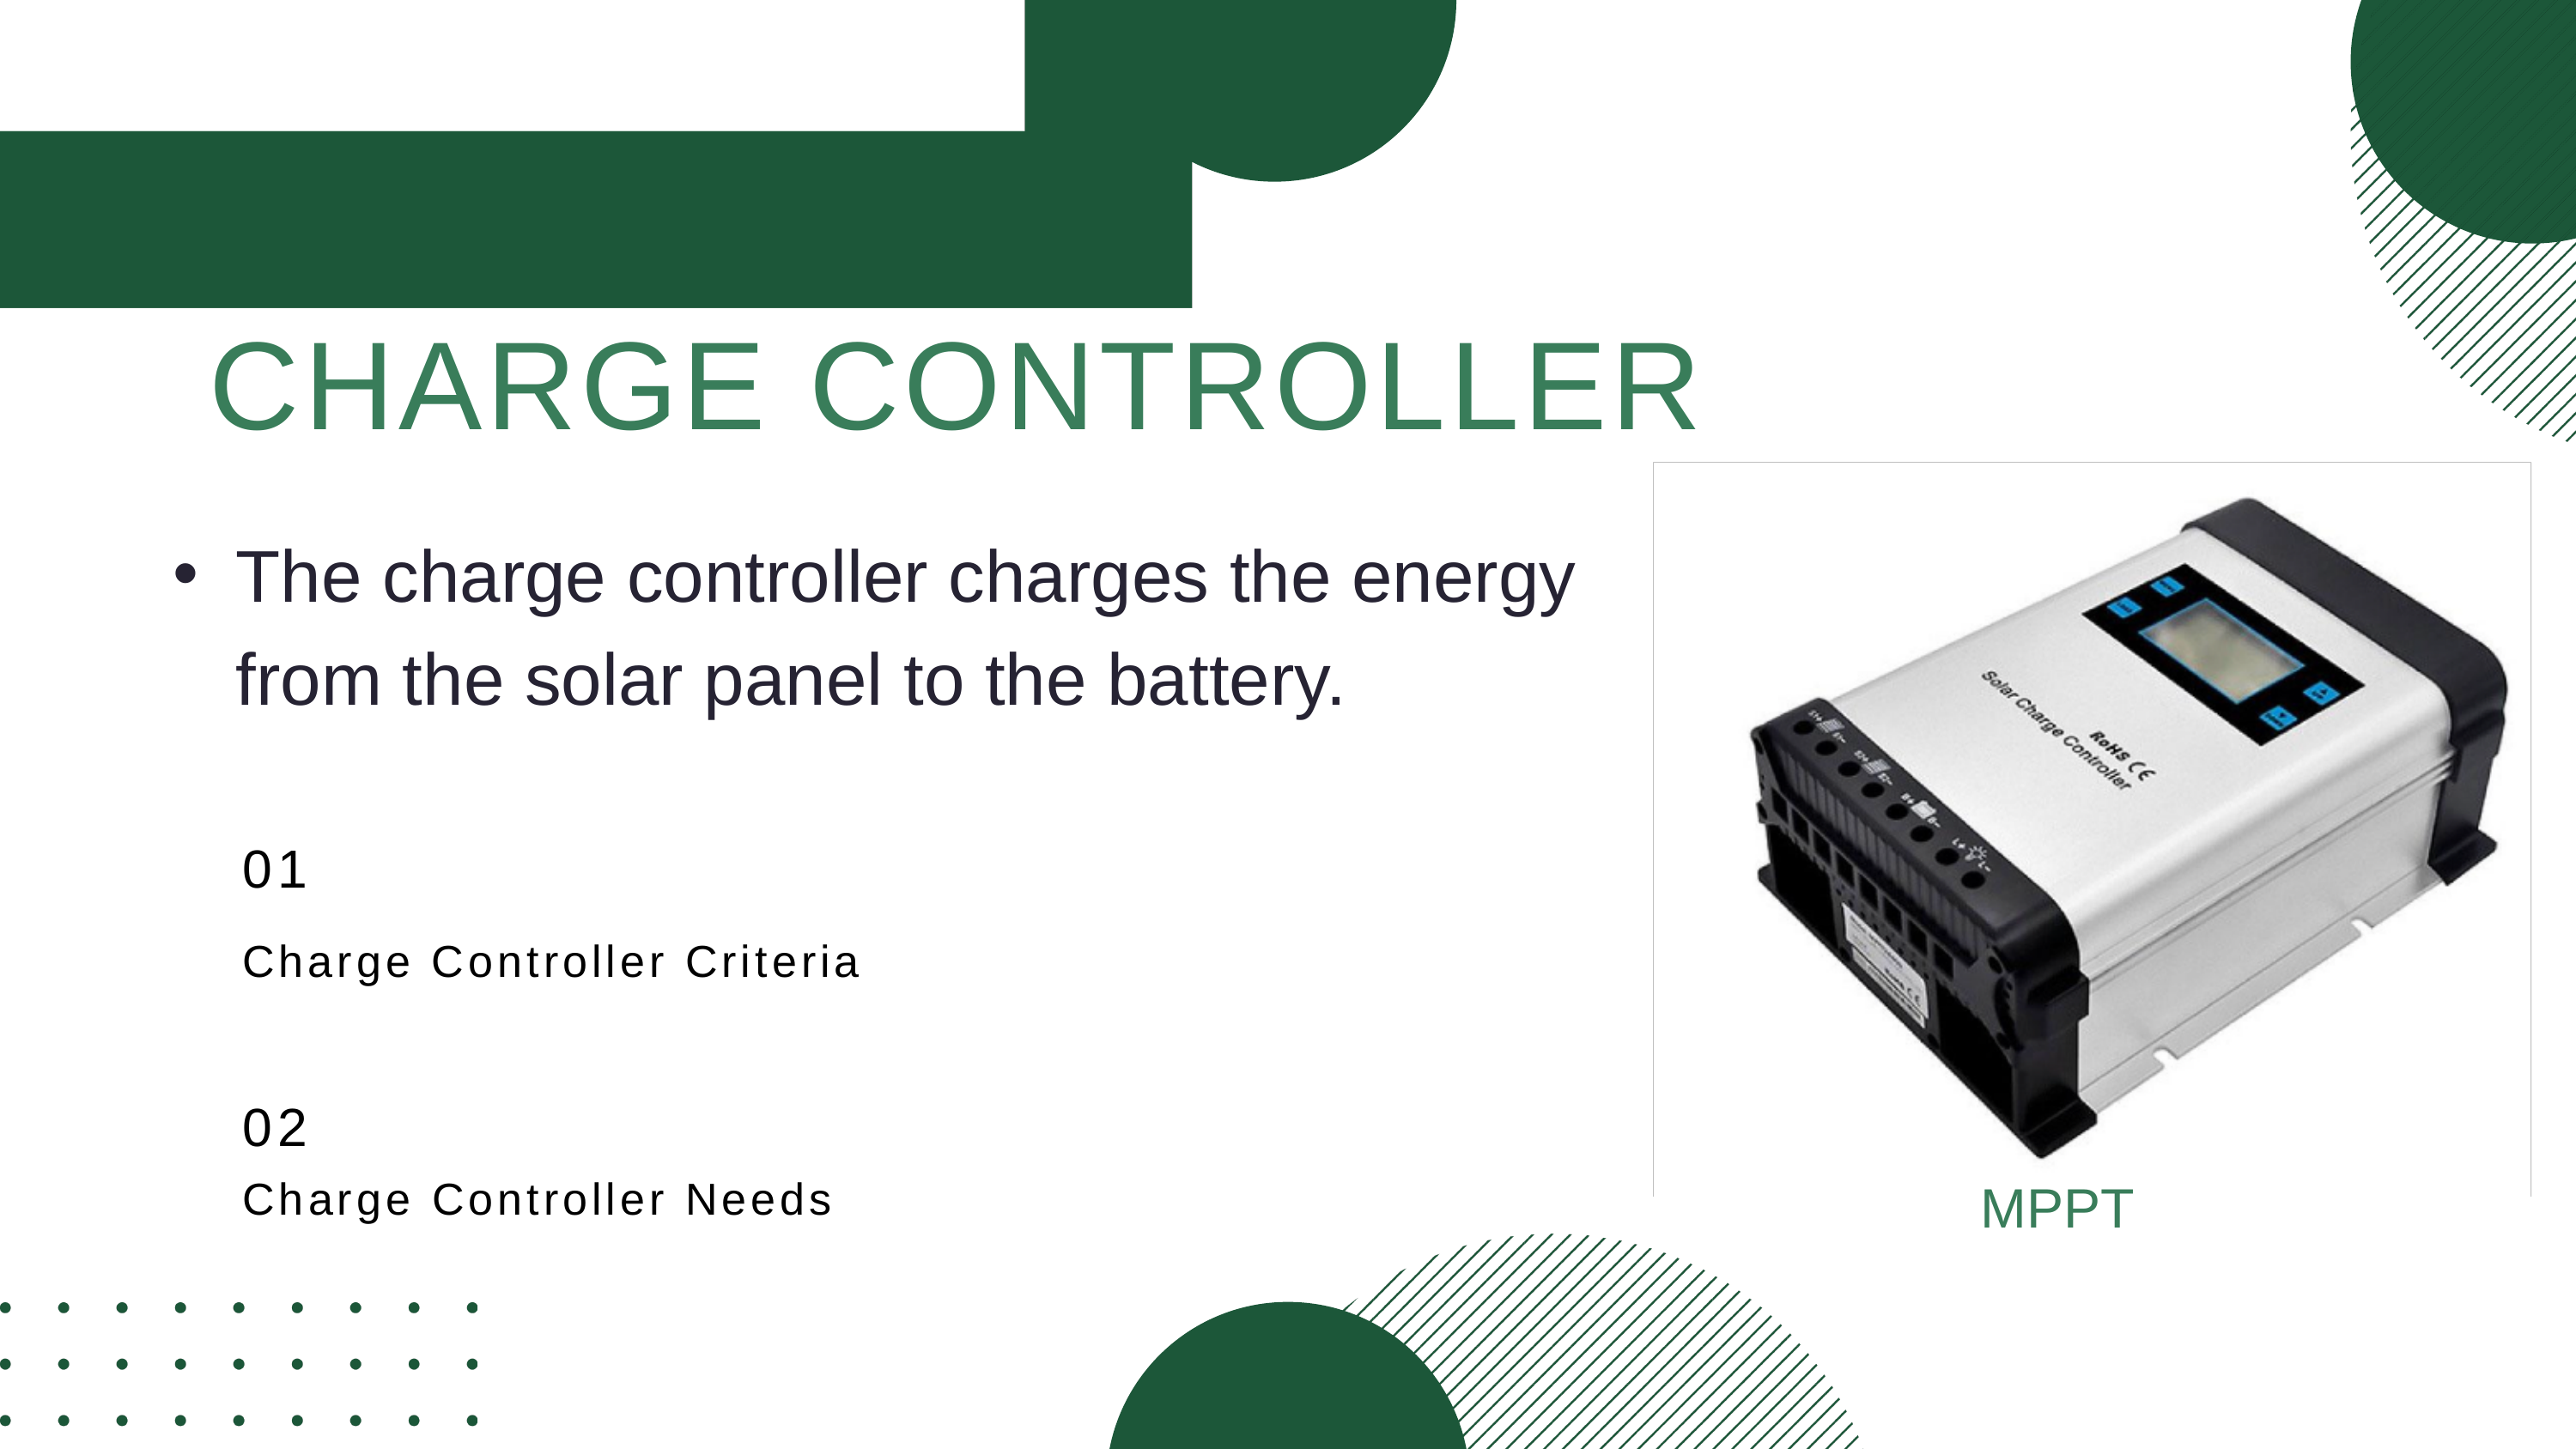

CHARGE CONTROLLER

The charge controller charges the energy from the solar panel to the battery.

01
Charge Controller Criteria
02
MPPT
Charge Controller Needs